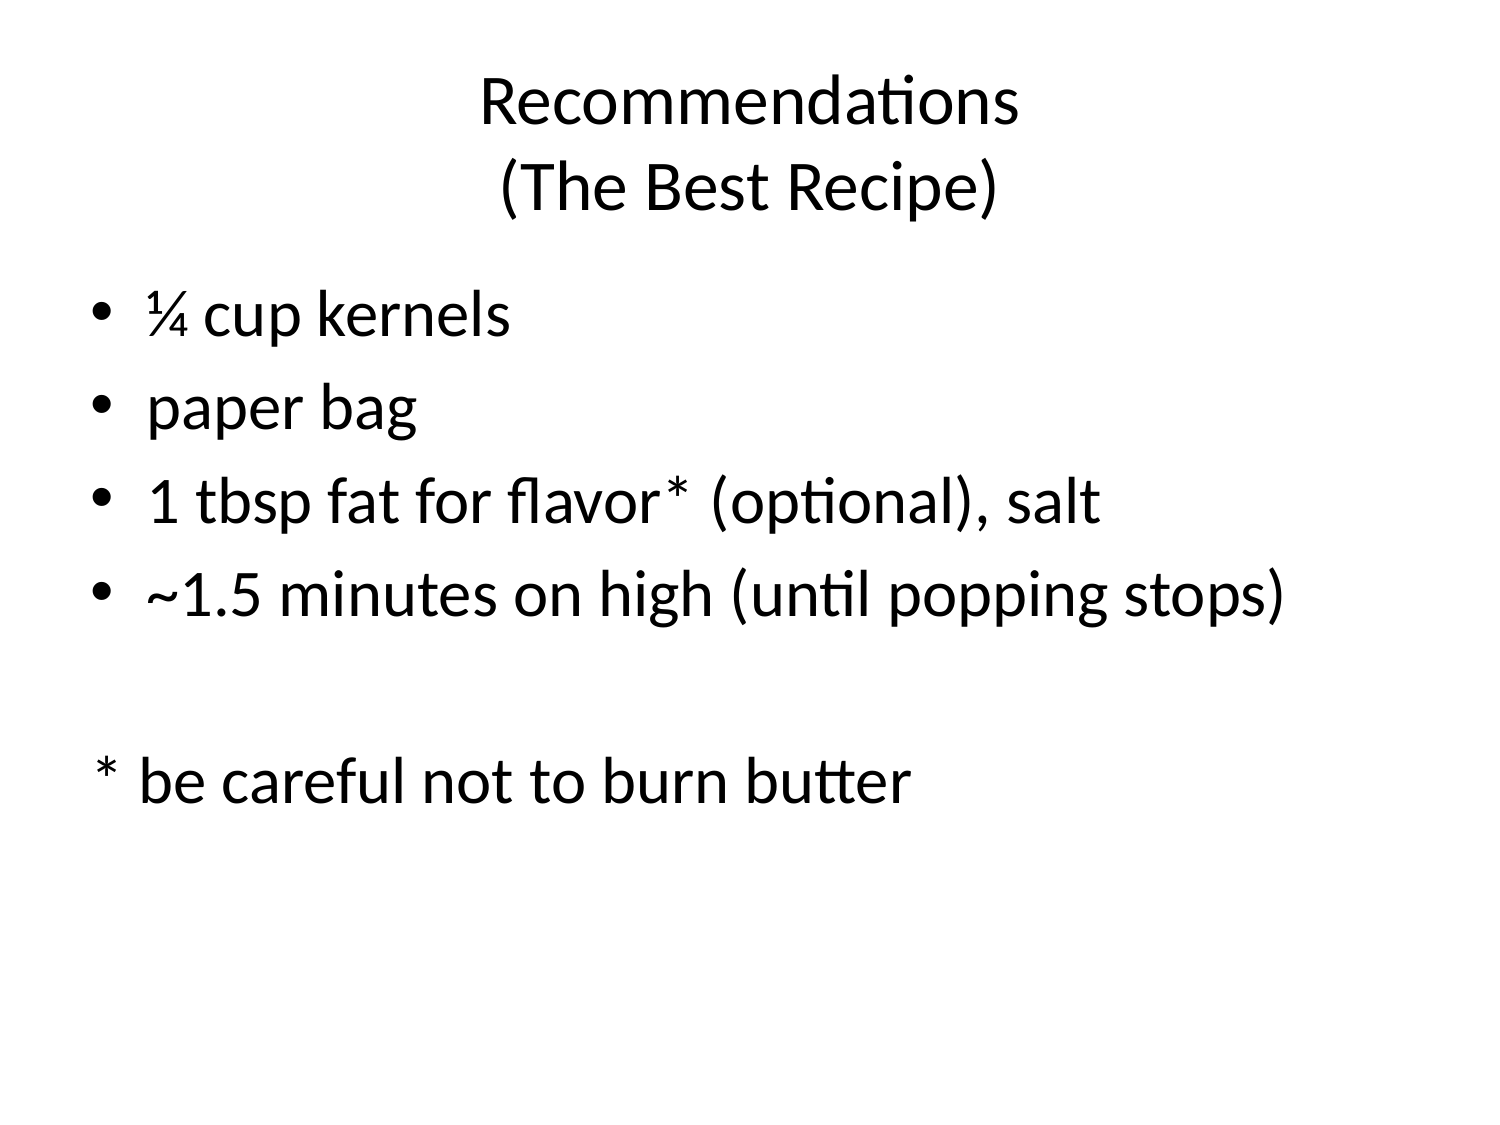

# Recommendations (The Best Recipe)
¼ cup kernels
paper bag
1 tbsp fat for flavor* (optional), salt
~1.5 minutes on high (until popping stops)

* be careful not to burn butter